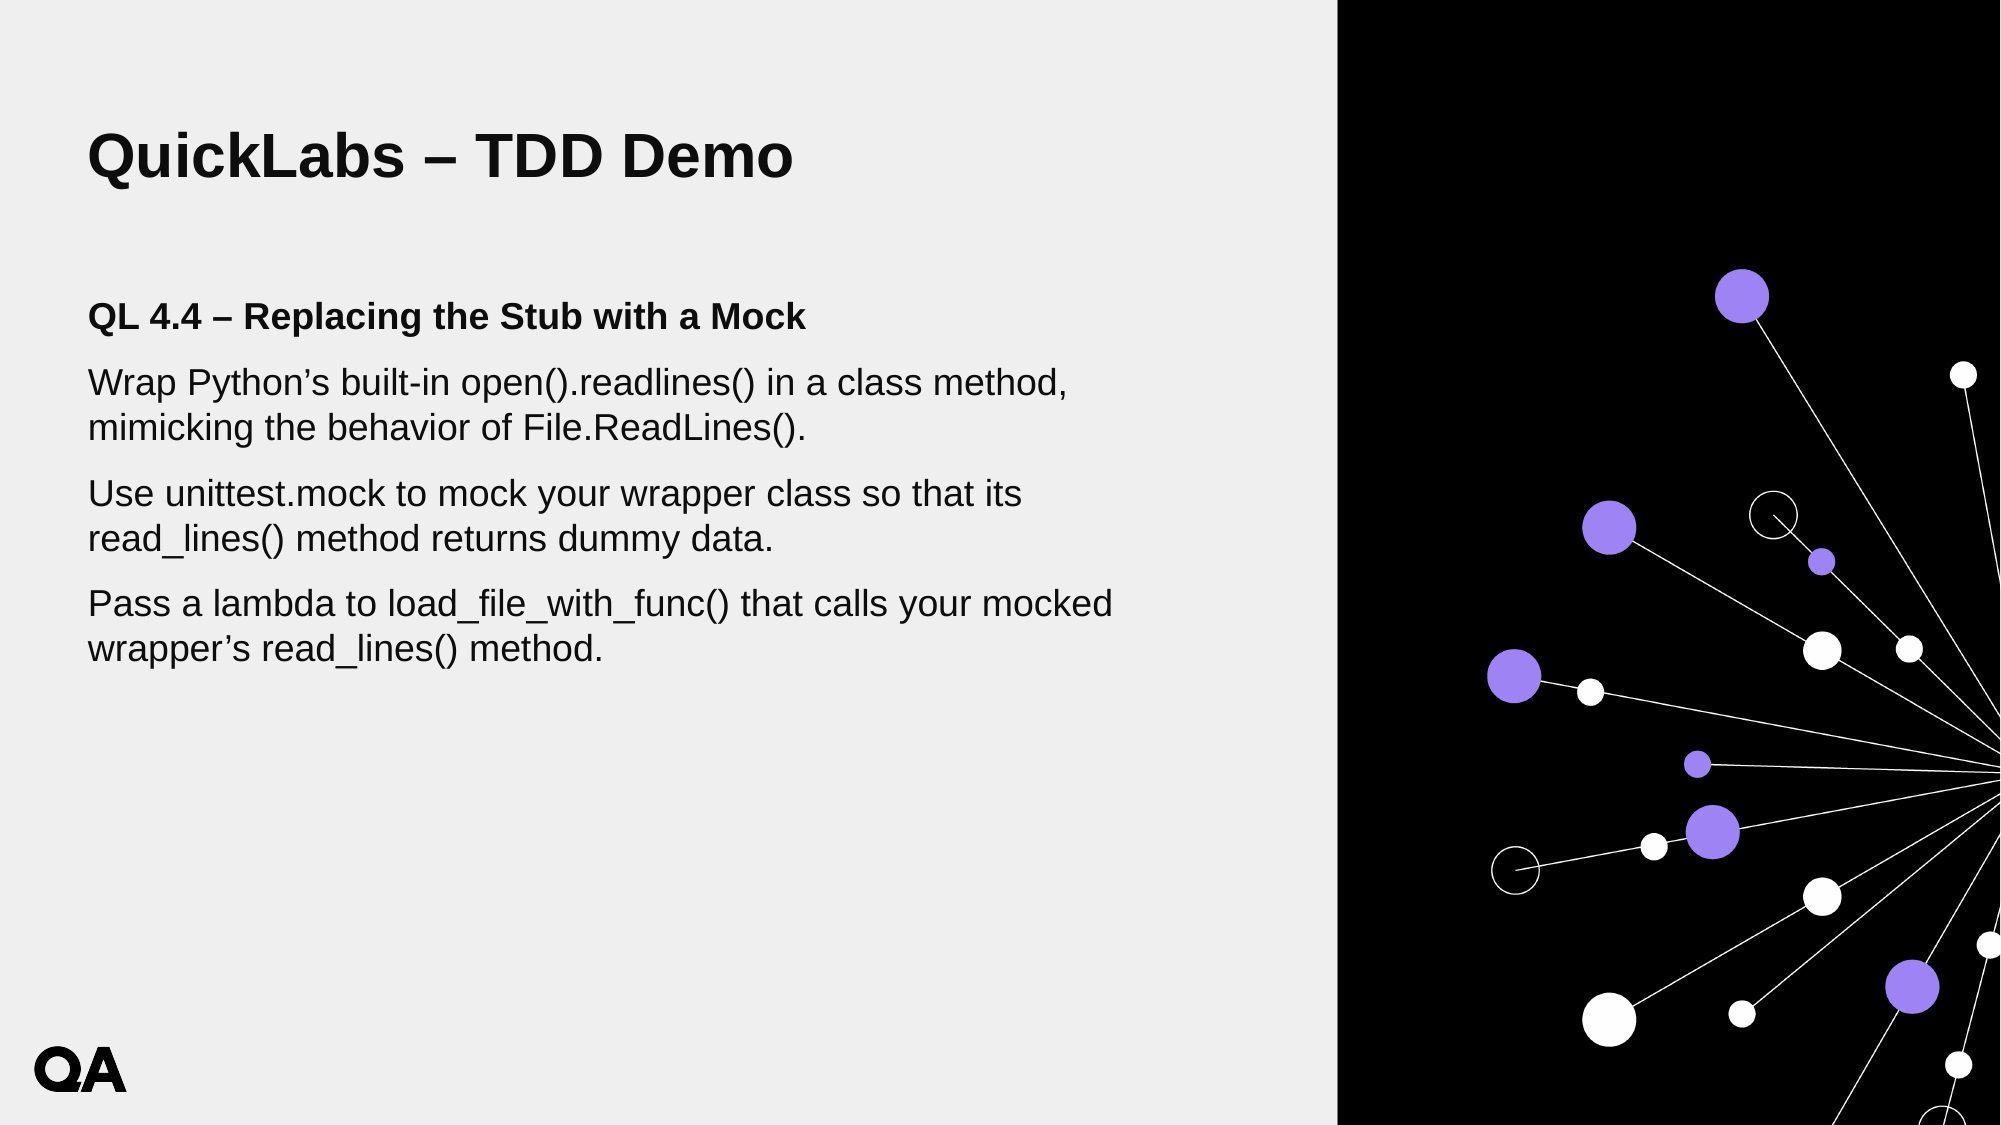

# QuickLabs – TDD Demo
QL 4.4 – Replacing the Stub with a Mock
Wrap Python’s built-in open().readlines() in a class method, mimicking the behavior of File.ReadLines().
Use unittest.mock to mock your wrapper class so that its read_lines() method returns dummy data.
Pass a lambda to load_file_with_func() that calls your mocked wrapper’s read_lines() method.